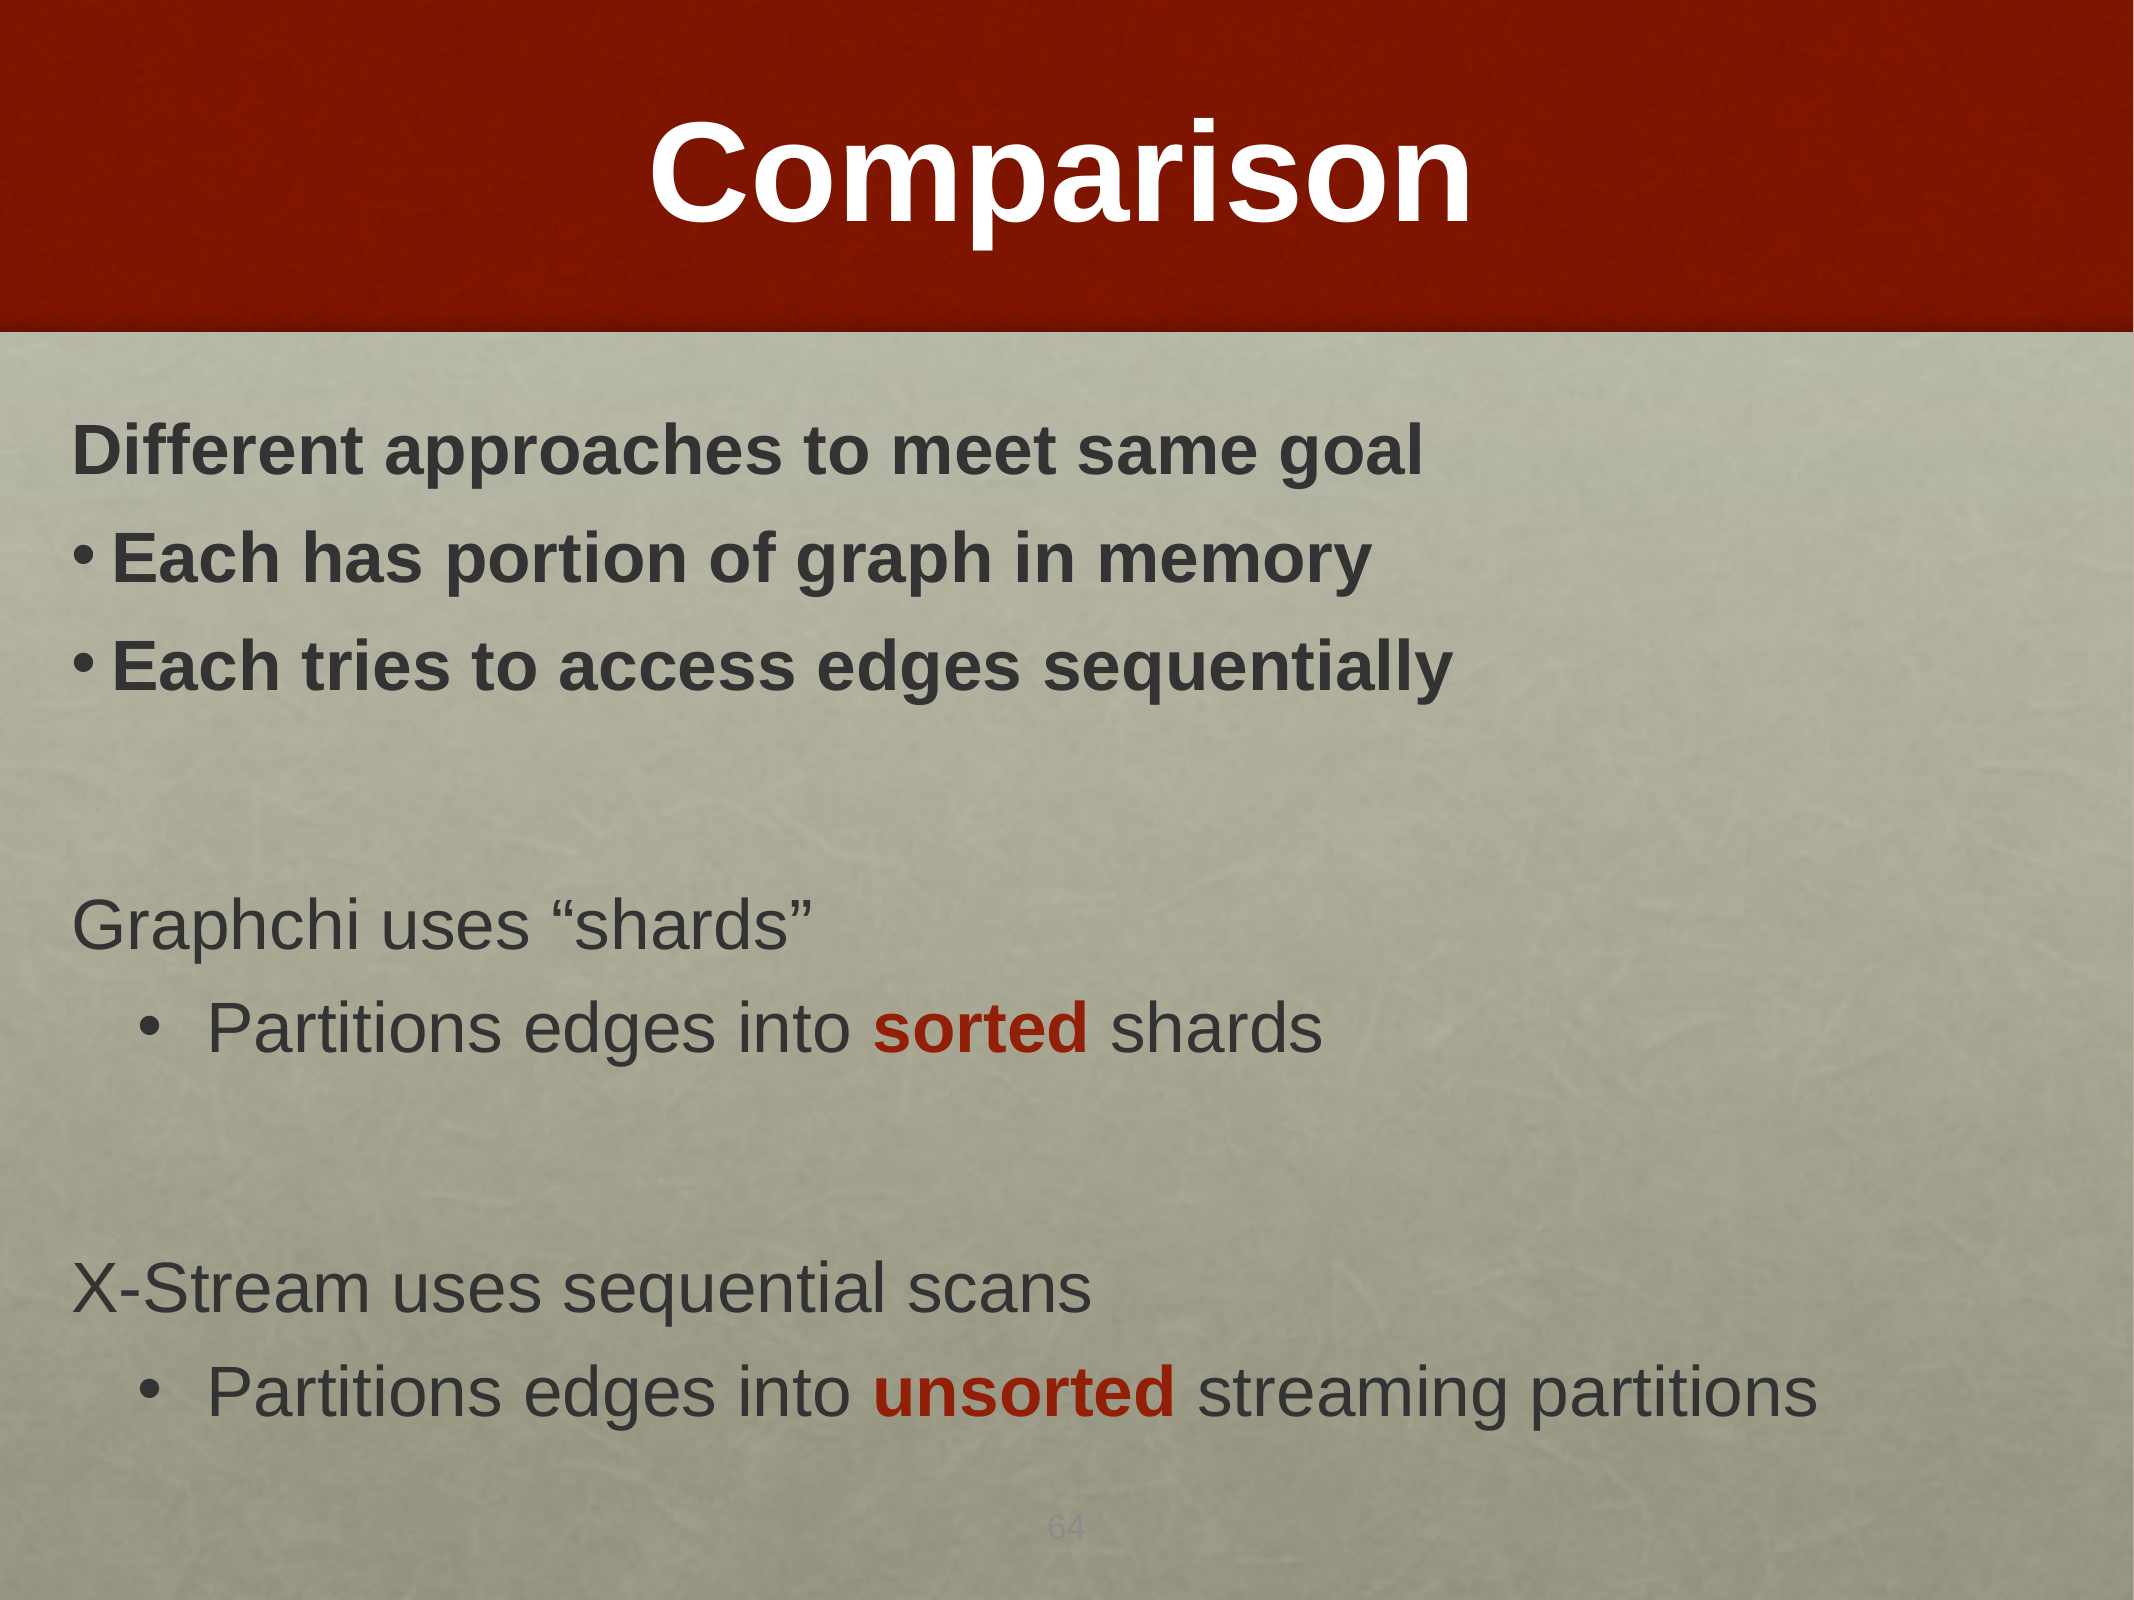

# Comparison
Different approaches to meet same goal
Each has portion of graph in memory
Each tries to access edges sequentially

Graphchi uses “shards”
Partitions edges into sorted shards

X-Stream uses sequential scans
Partitions edges into unsorted streaming partitions
64